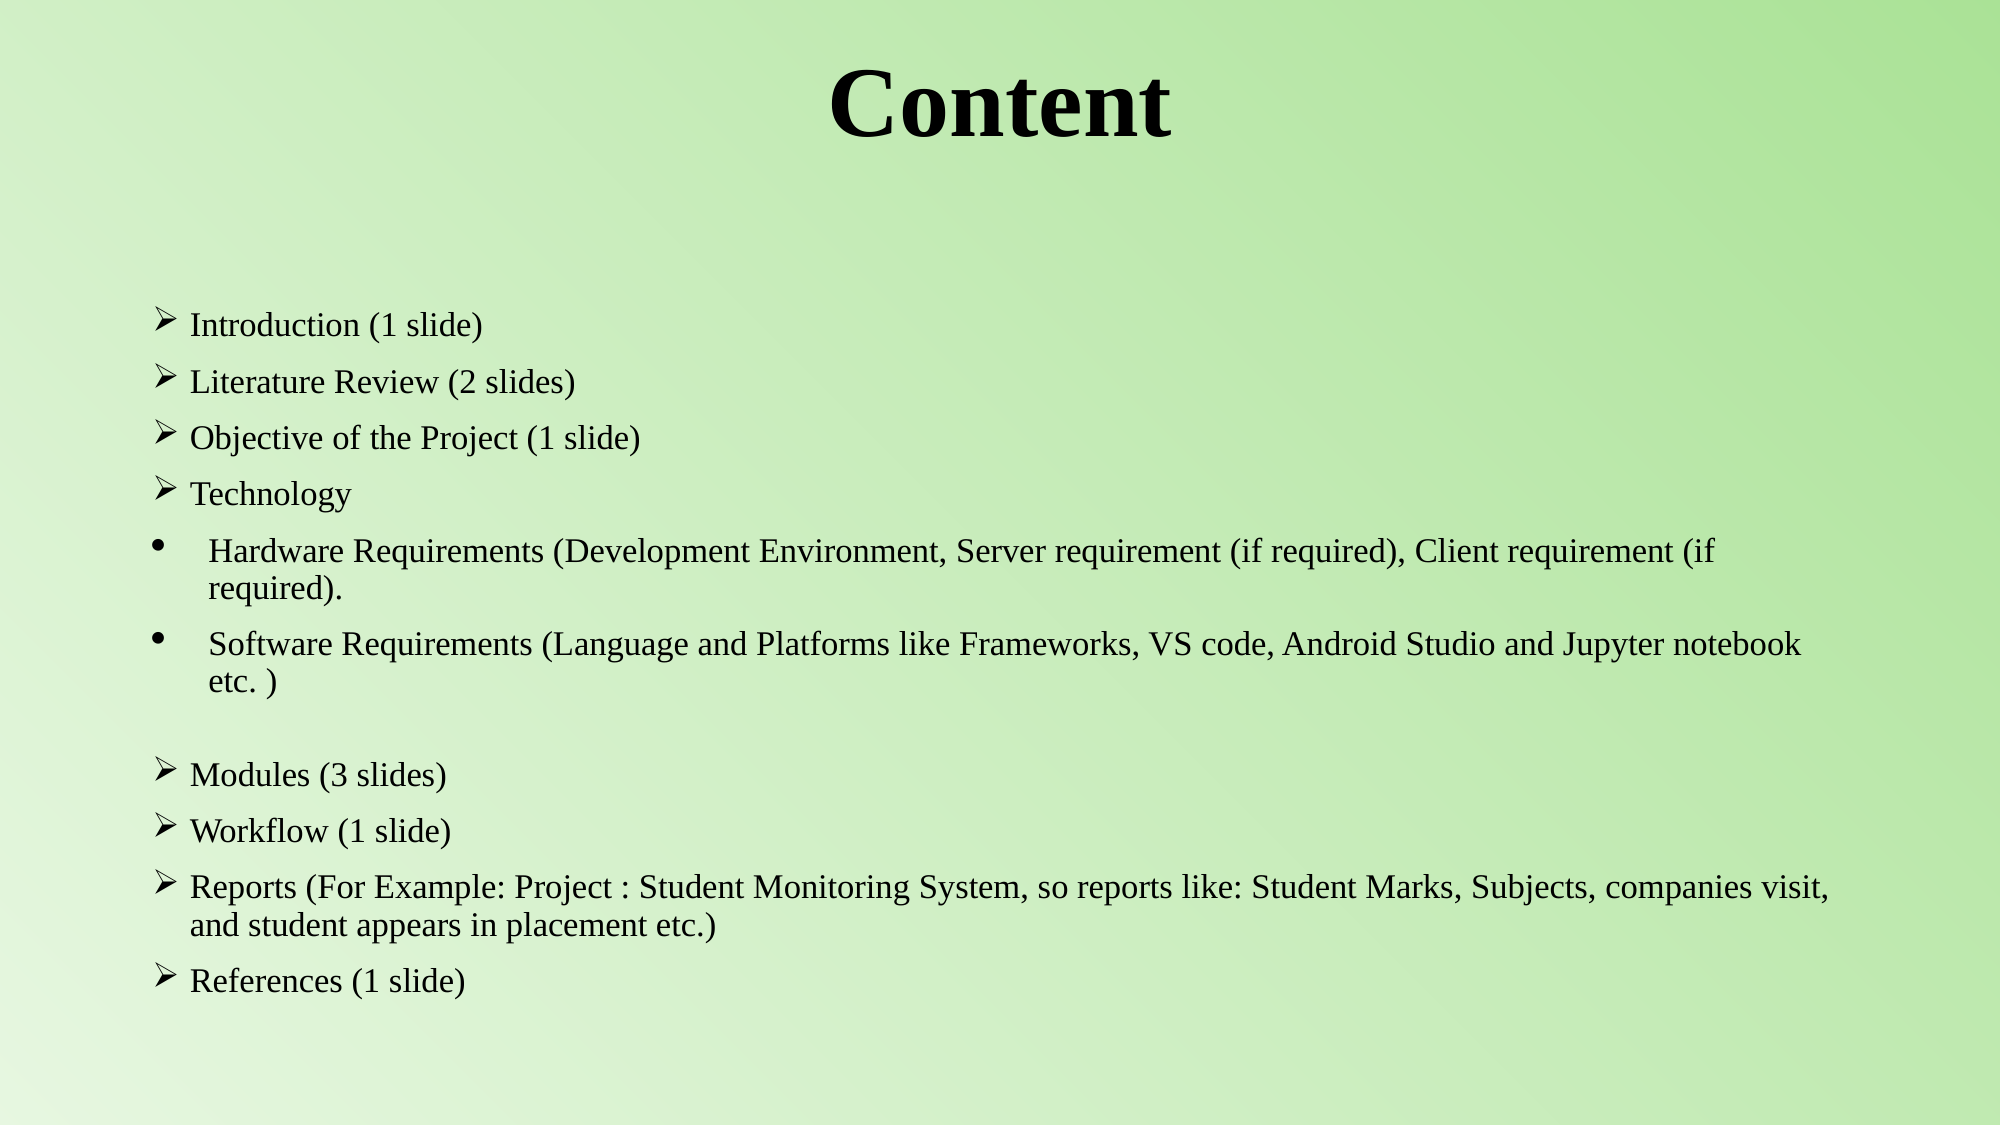

# Content
Introduction (1 slide)
Literature Review (2 slides)
Objective of the Project (1 slide)
Technology
Hardware Requirements (Development Environment, Server requirement (if required), Client requirement (if required).
Software Requirements (Language and Platforms like Frameworks, VS code, Android Studio and Jupyter notebook etc. )
Modules (3 slides)
Workflow (1 slide)
Reports (For Example: Project : Student Monitoring System, so reports like: Student Marks, Subjects, companies visit, and student appears in placement etc.)
References (1 slide)